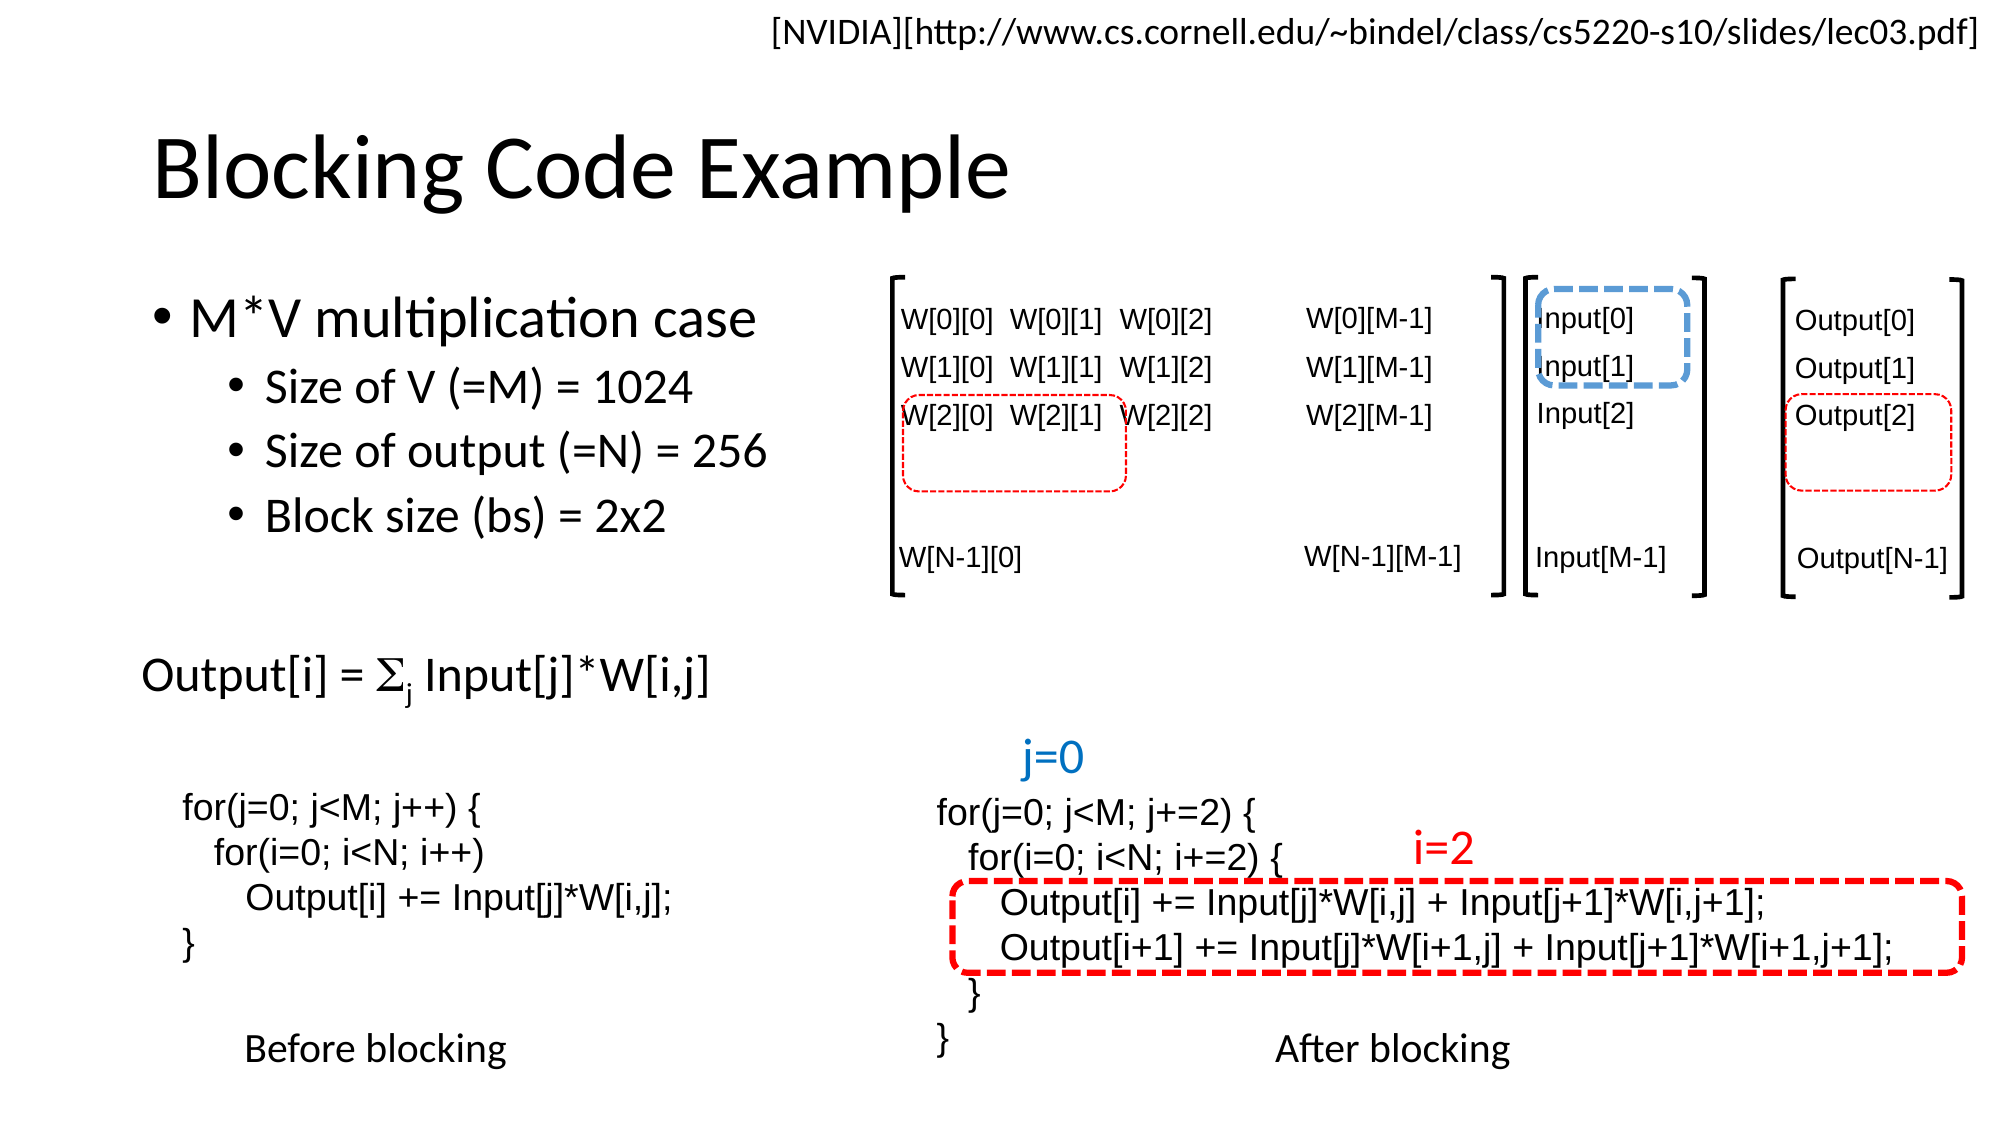

[NVIDIA][http://www.cs.cornell.edu/~bindel/class/cs5220-s10/slides/lec03.pdf]
# Blocking Code Example

Input[0]
W[0][M-1]
W[0][0]
W[0][1]
W[0][2]
Input[1]
W[1][M-1]
W[1][0]
W[1][1]
W[1][2]
Input[2]
W[2][M-1]
W[2][0]
W[2][1]
W[2][2]
W[N-1][M-1]
W[N-1][0]
Input[M-1]

M*V multiplication case
Size of V (=M) = 1024
Size of output (=N) = 256
Block size (bs) = 2x2

Output[0]
Output[1]
Output[2]

Output[N-1]

Output[i] = Σj Input[j]*W[i,j]

j=0

for(j=0; j<M; j++) {
   for(i=0; i<N; i++)
      Output[i] += Input[j]*W[i,j];
}
for(j=0; j<M; j+=2) {
   for(i=0; i<N; i+=2) {
      Output[i] += Input[j]*W[i,j] + Input[j+1]*W[i,j+1];
      Output[i+1] += Input[j]*W[i+1,j] + Input[j+1]*W[i+1,j+1];
   }
}

i=2

Before blocking
After blocking